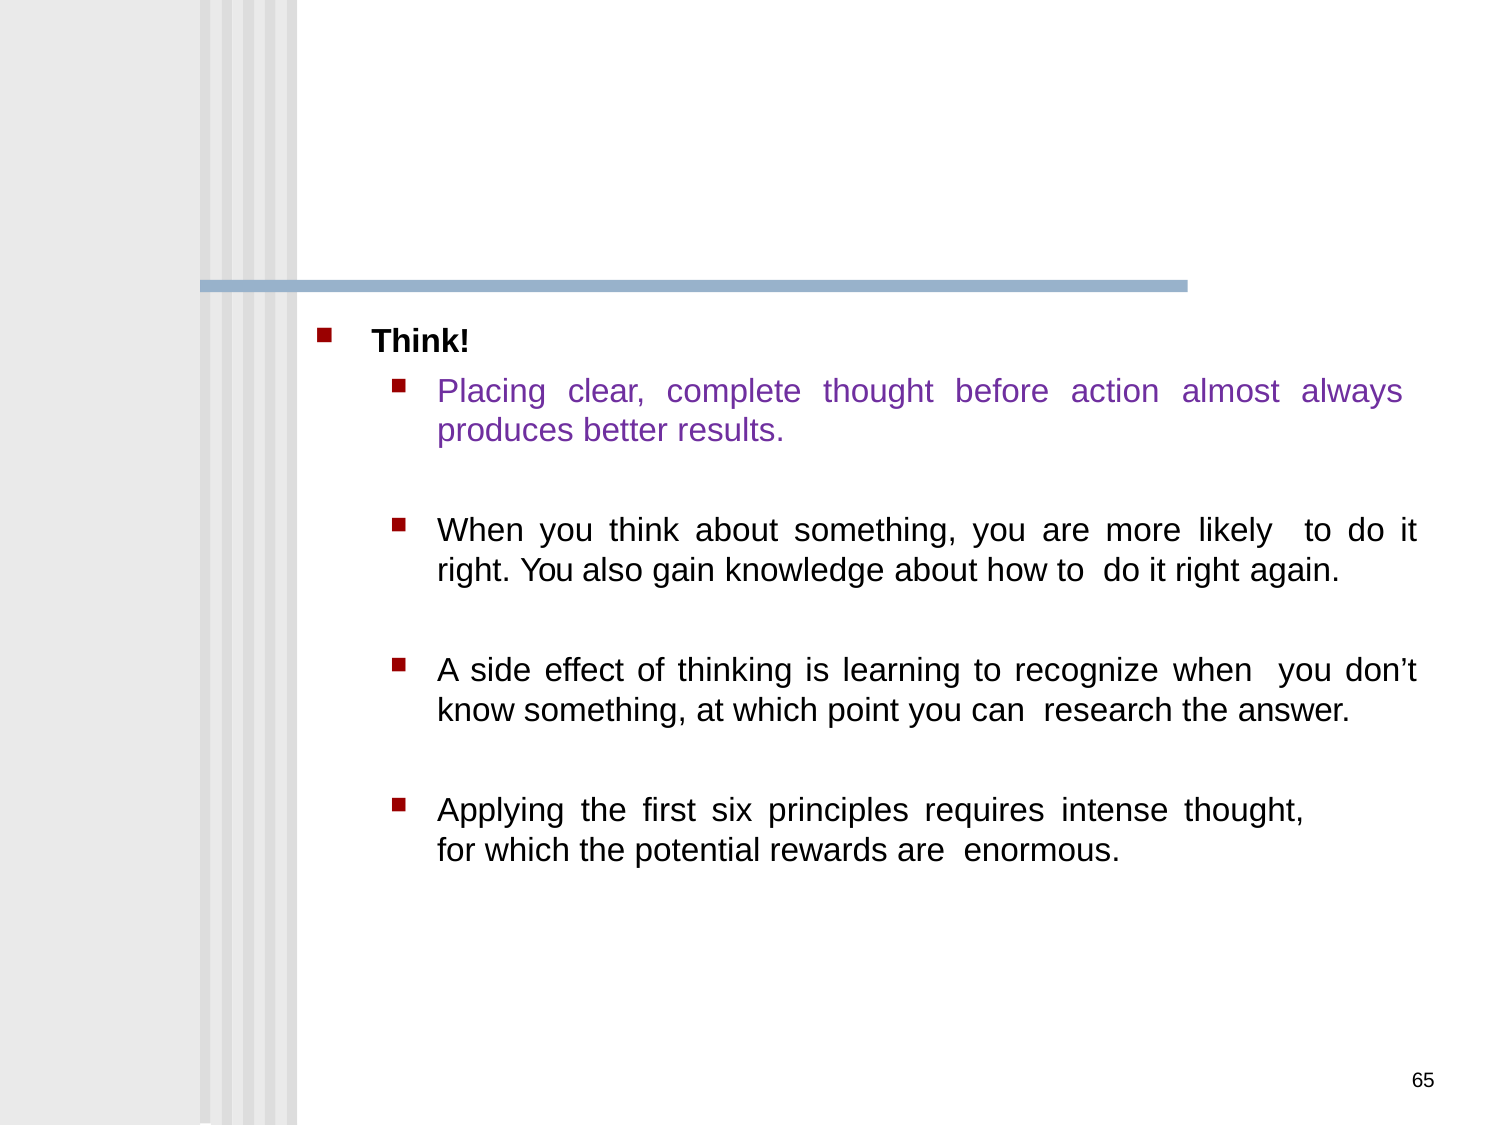

Think!
Placing clear, complete thought before action almost always produces better results.

When you think about something, you are more likely  to do it right. You also gain knowledge about how to  do it right again.

A side effect of thinking is learning to recognize when  you don’t know something, at which point you can  research the answer.

Applying the first six principles requires intense thought, for which the potential rewards are  enormous.
65